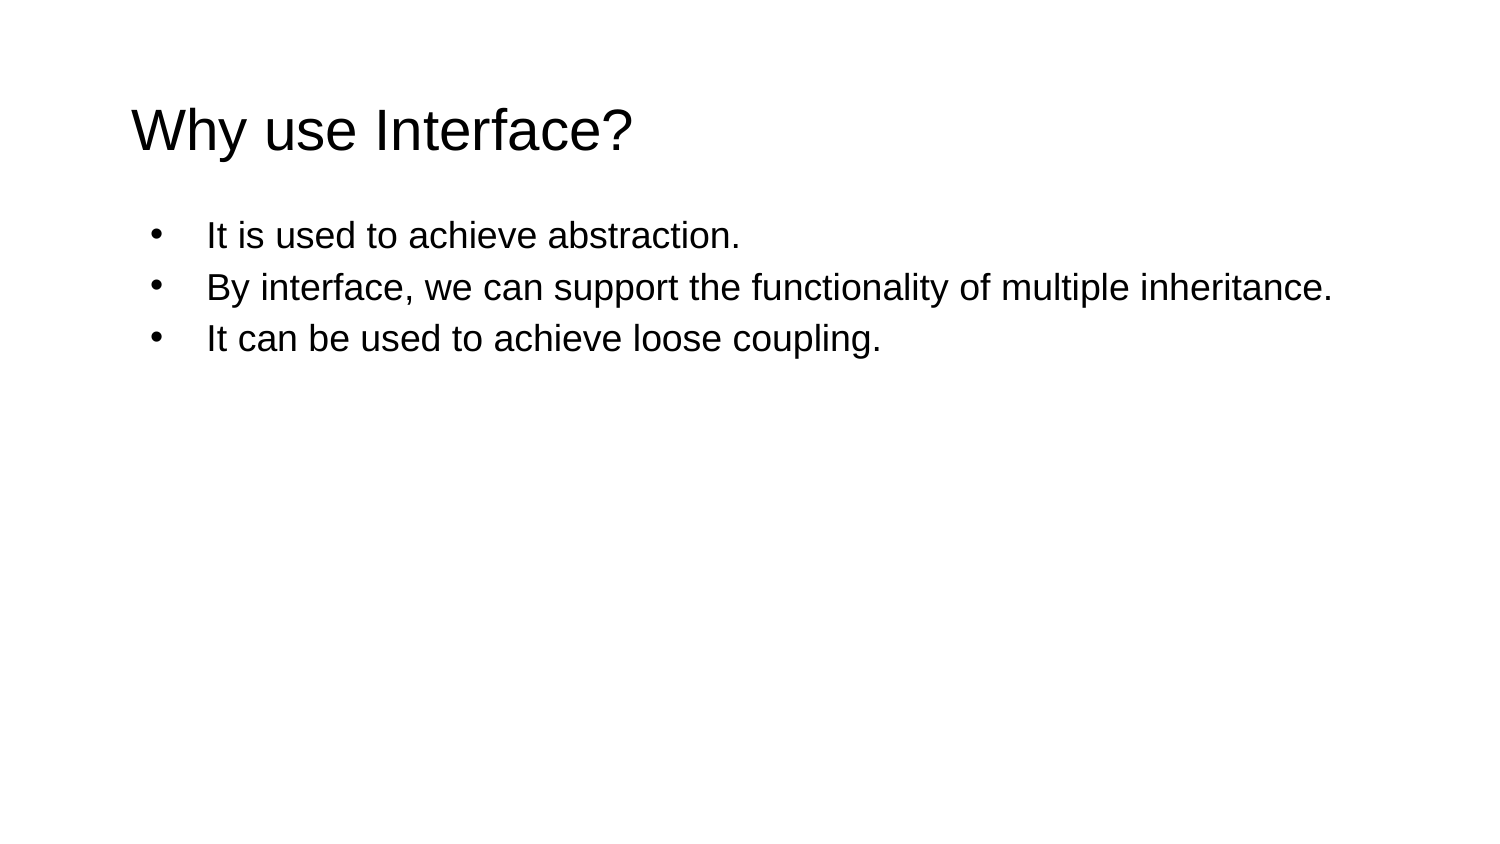

# Why use Interface?
It is used to achieve abstraction.
By interface, we can support the functionality of multiple inheritance.
It can be used to achieve loose coupling.